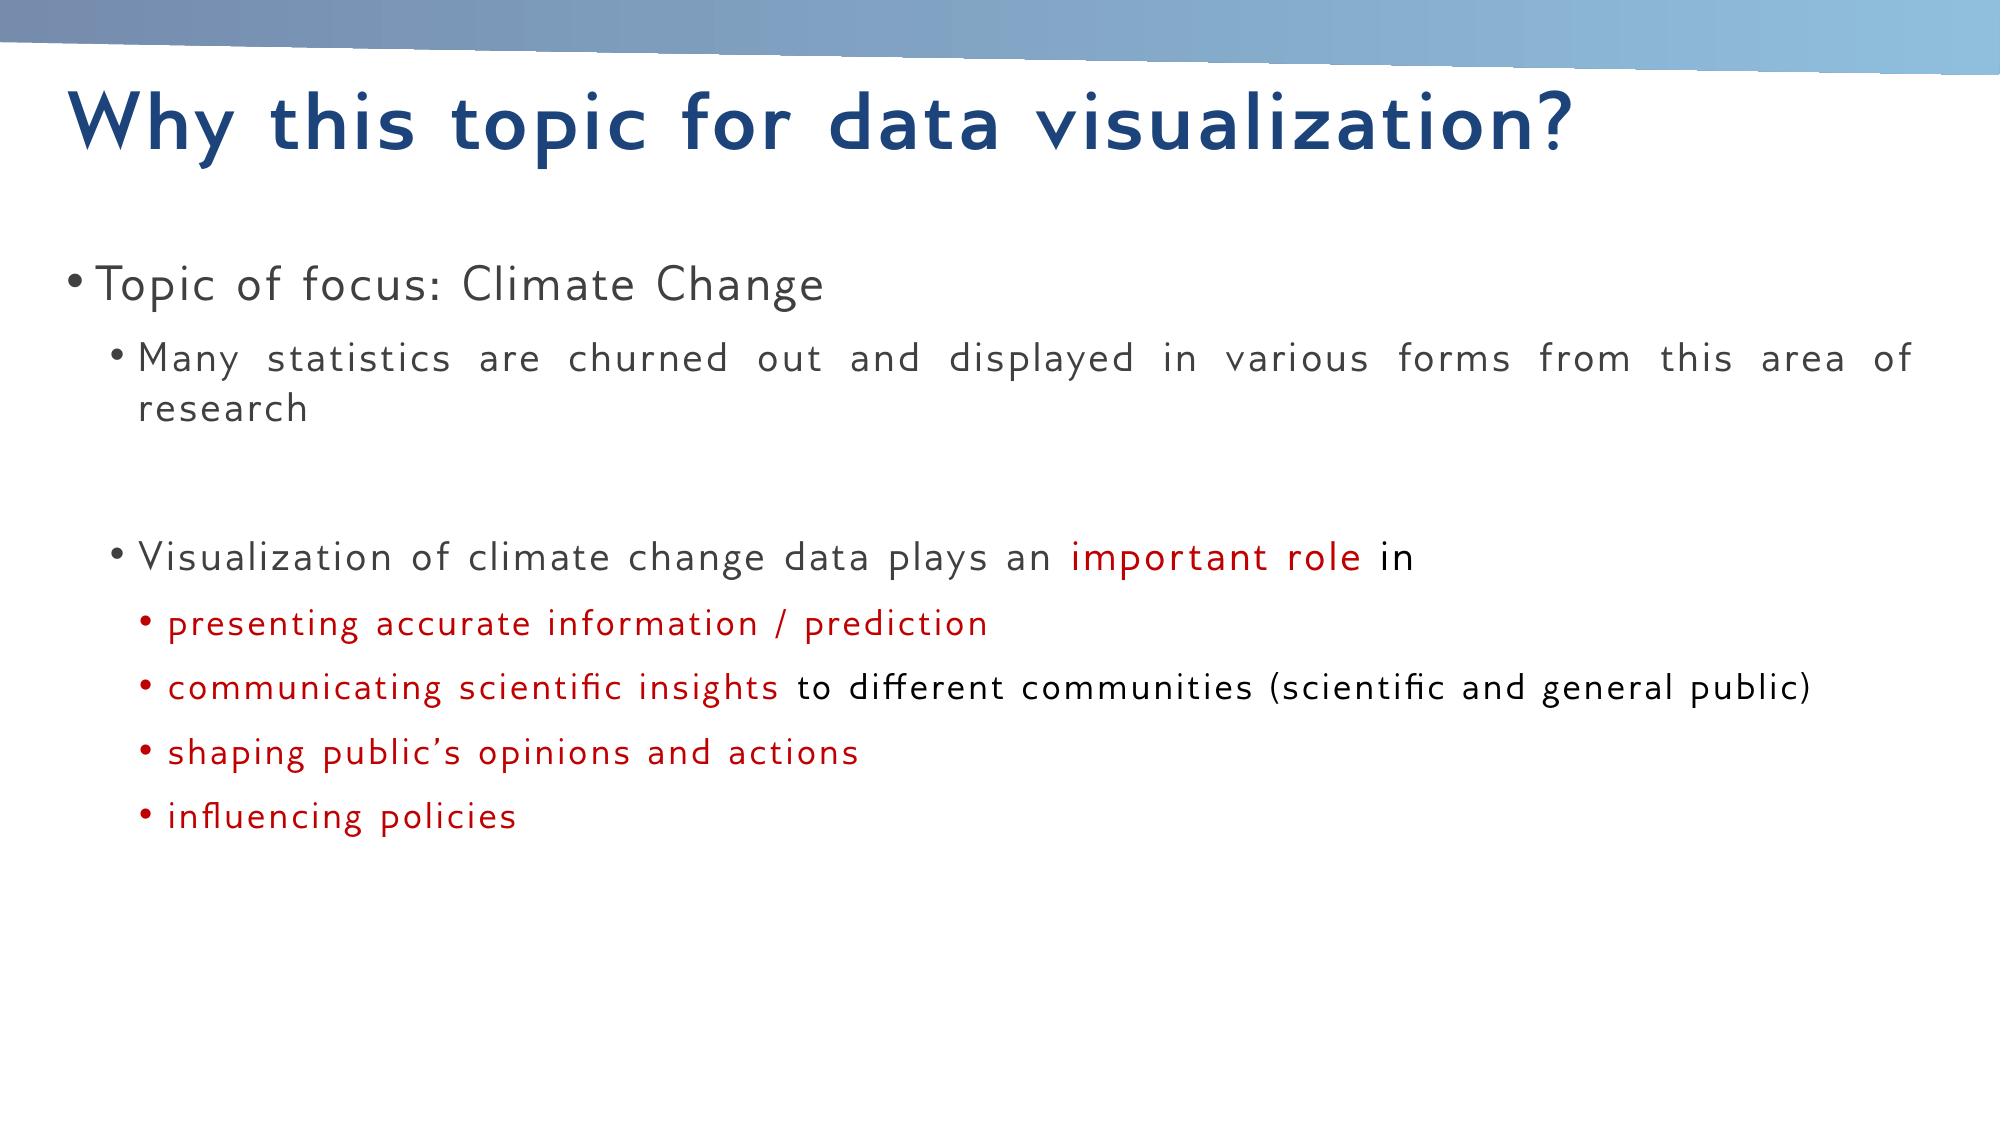

# Why this topic for data visualization?
Topic of focus: Climate Change
Many statistics are churned out and displayed in various forms from this area of research

Visualization of climate change data plays an important role in
presenting accurate information / prediction
communicating scientific insights to different communities (scientific and general public)
shaping public’s opinions and actions
influencing policies